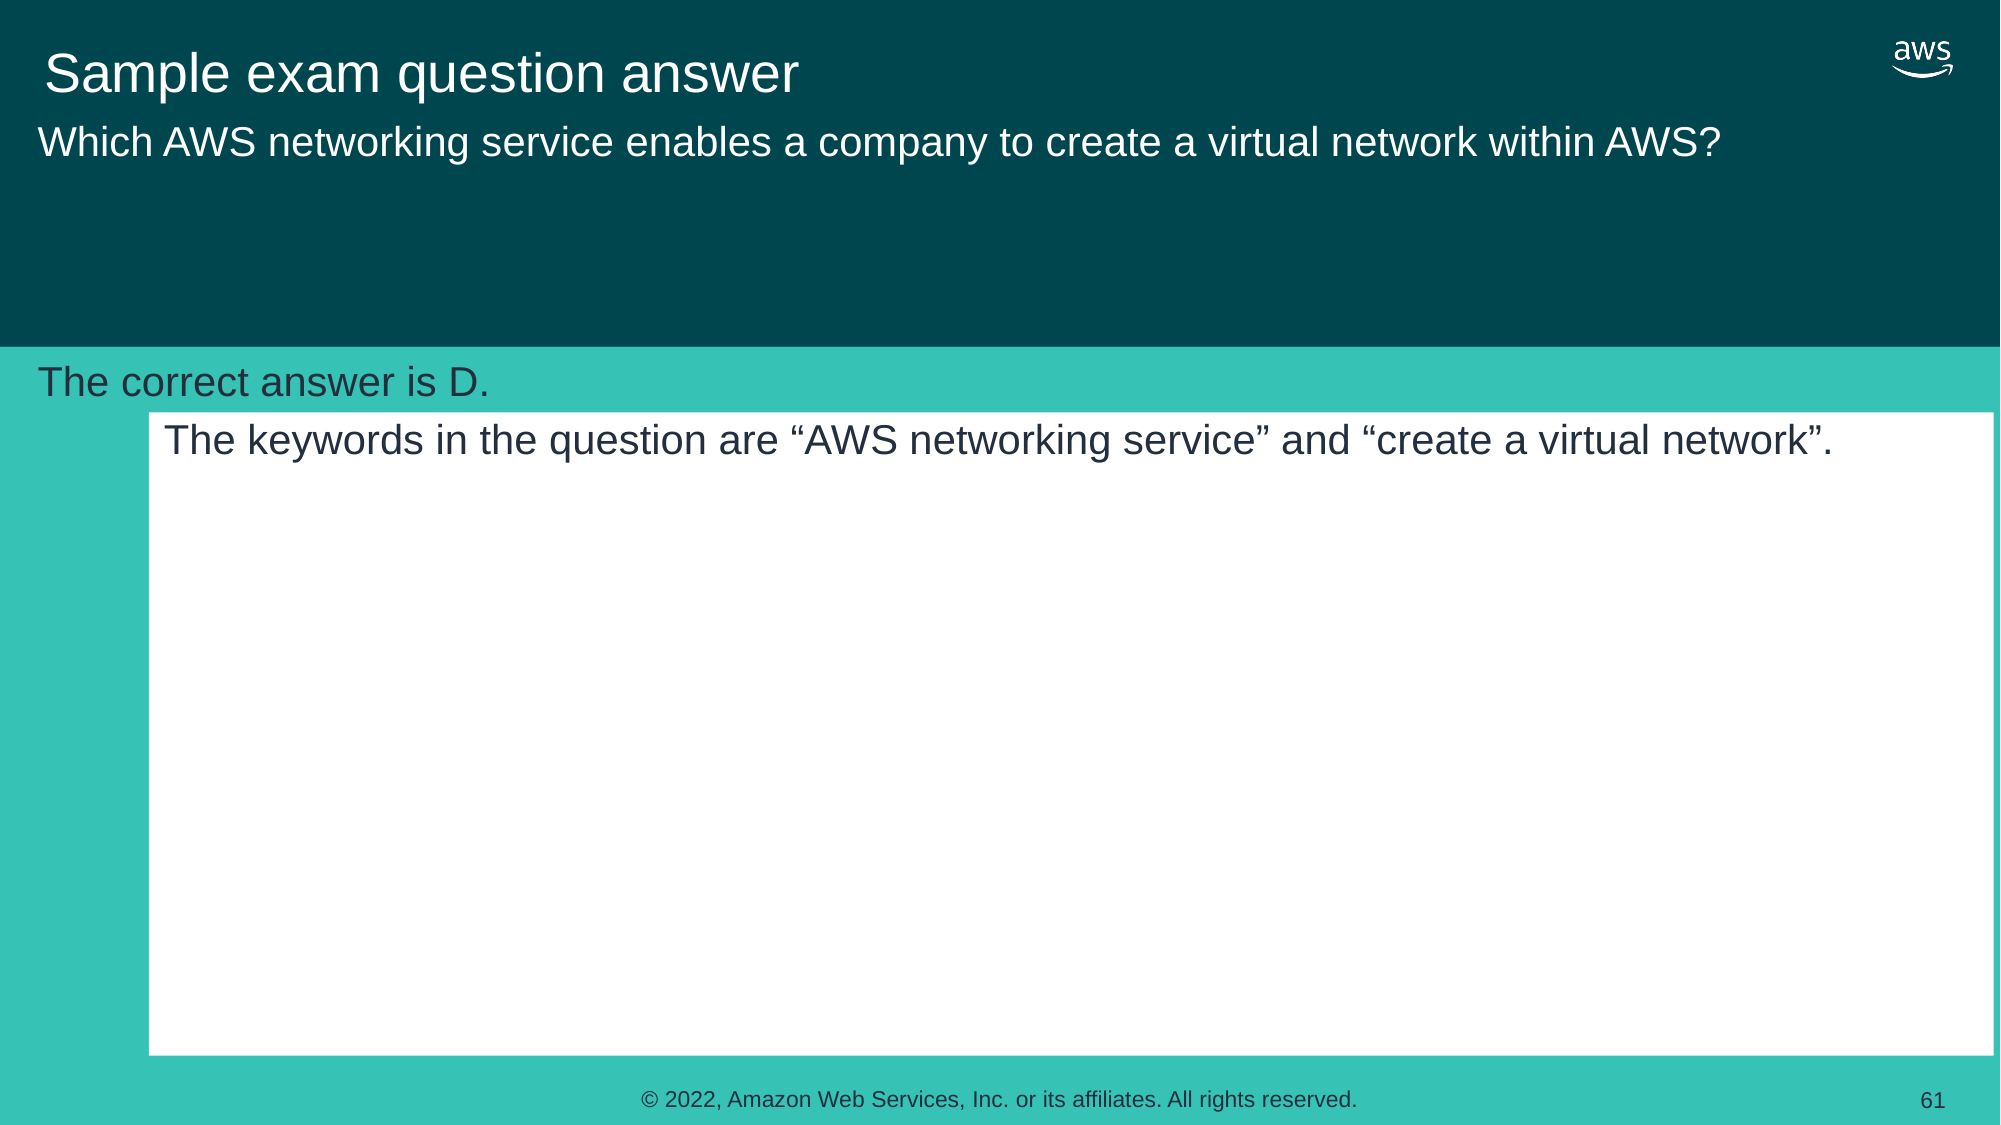

# Sample exam question answer
Which AWS networking service enables a company to create a virtual network within AWS?
The correct answer is D.
The keywords in the question are “AWS networking service” and “create a virtual network”.

61